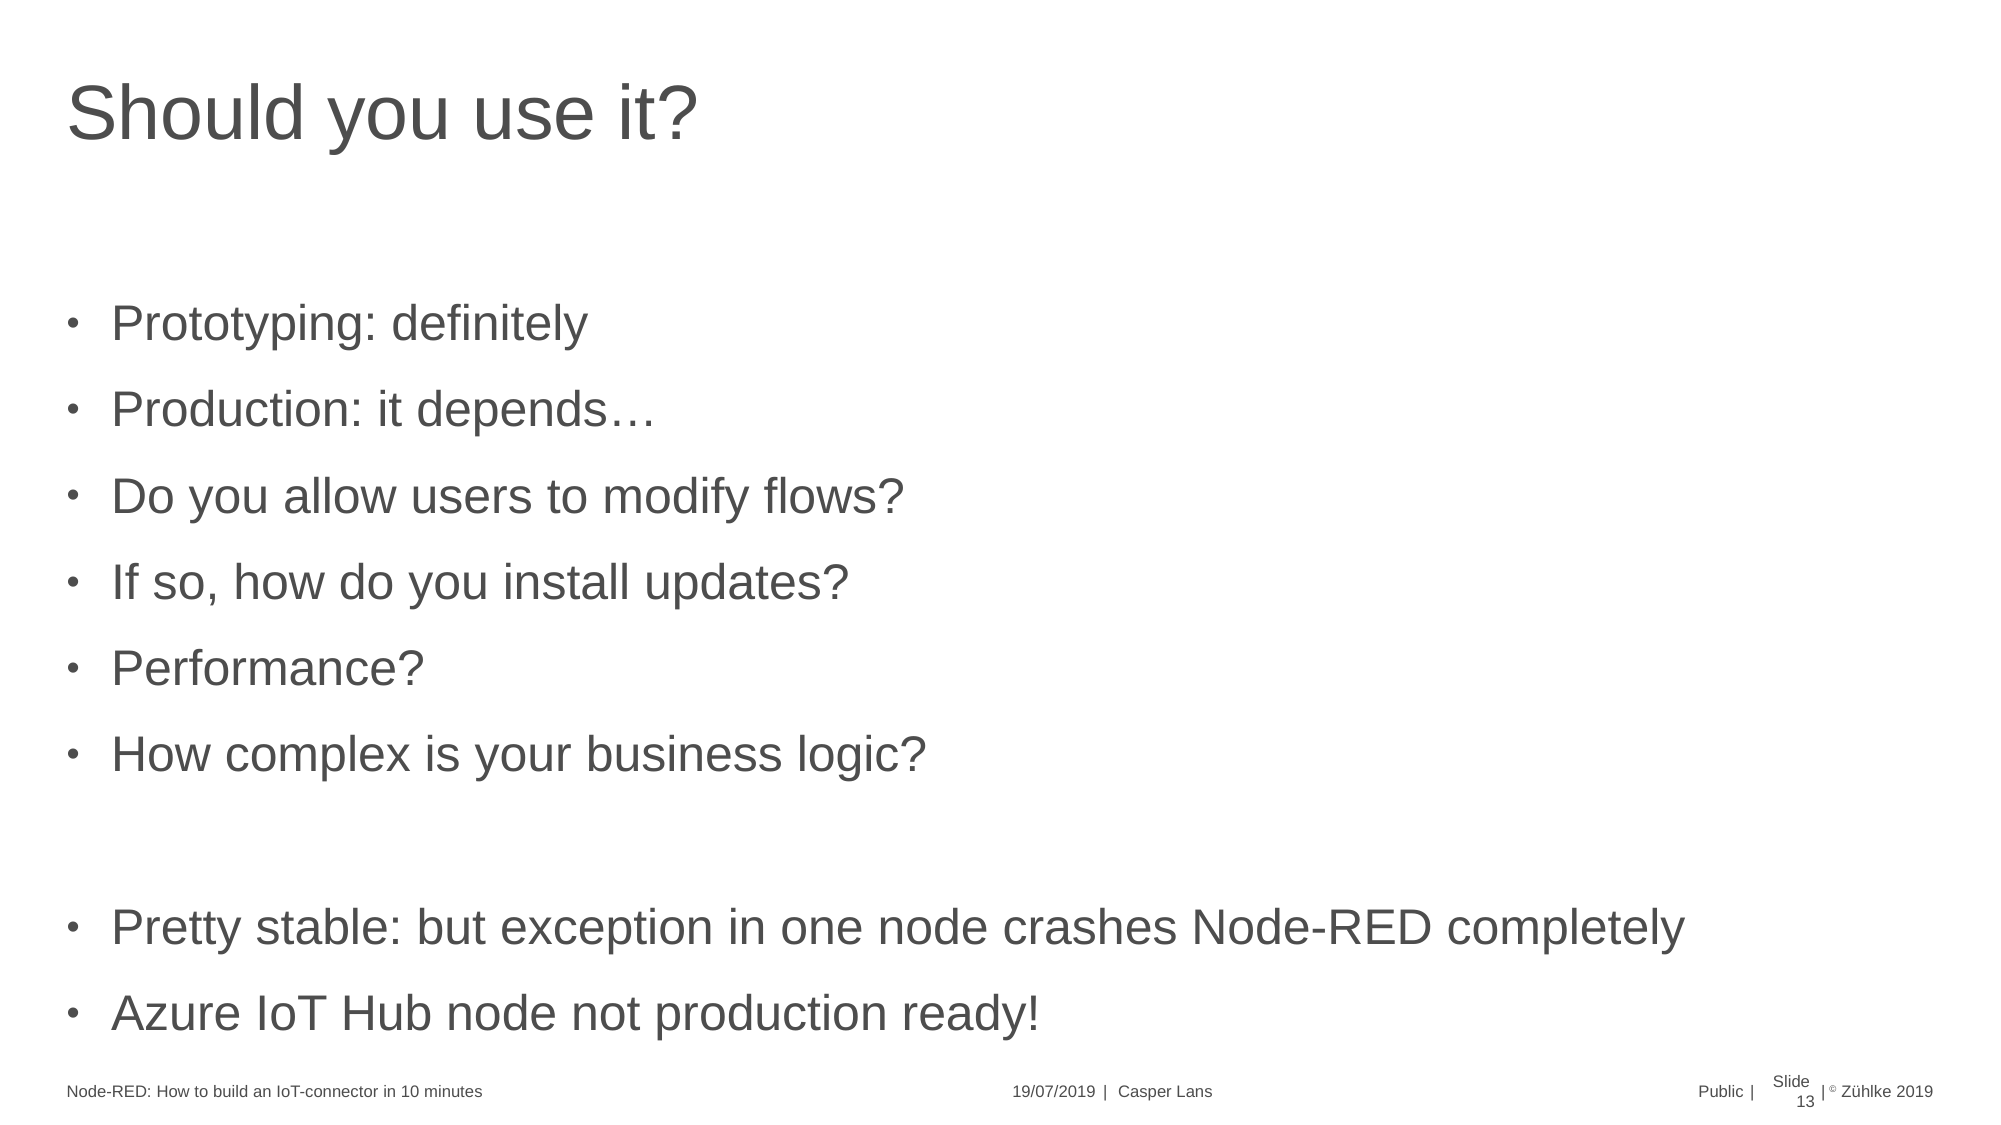

# Should you use it?

Prototyping: definitely
Production: it depends…
Do you allow users to modify flows?
If so, how do you install updates?
Performance?
How complex is your business logic?

Pretty stable: but exception in one node crashes Node-RED completely
Azure IoT Hub node not production ready!